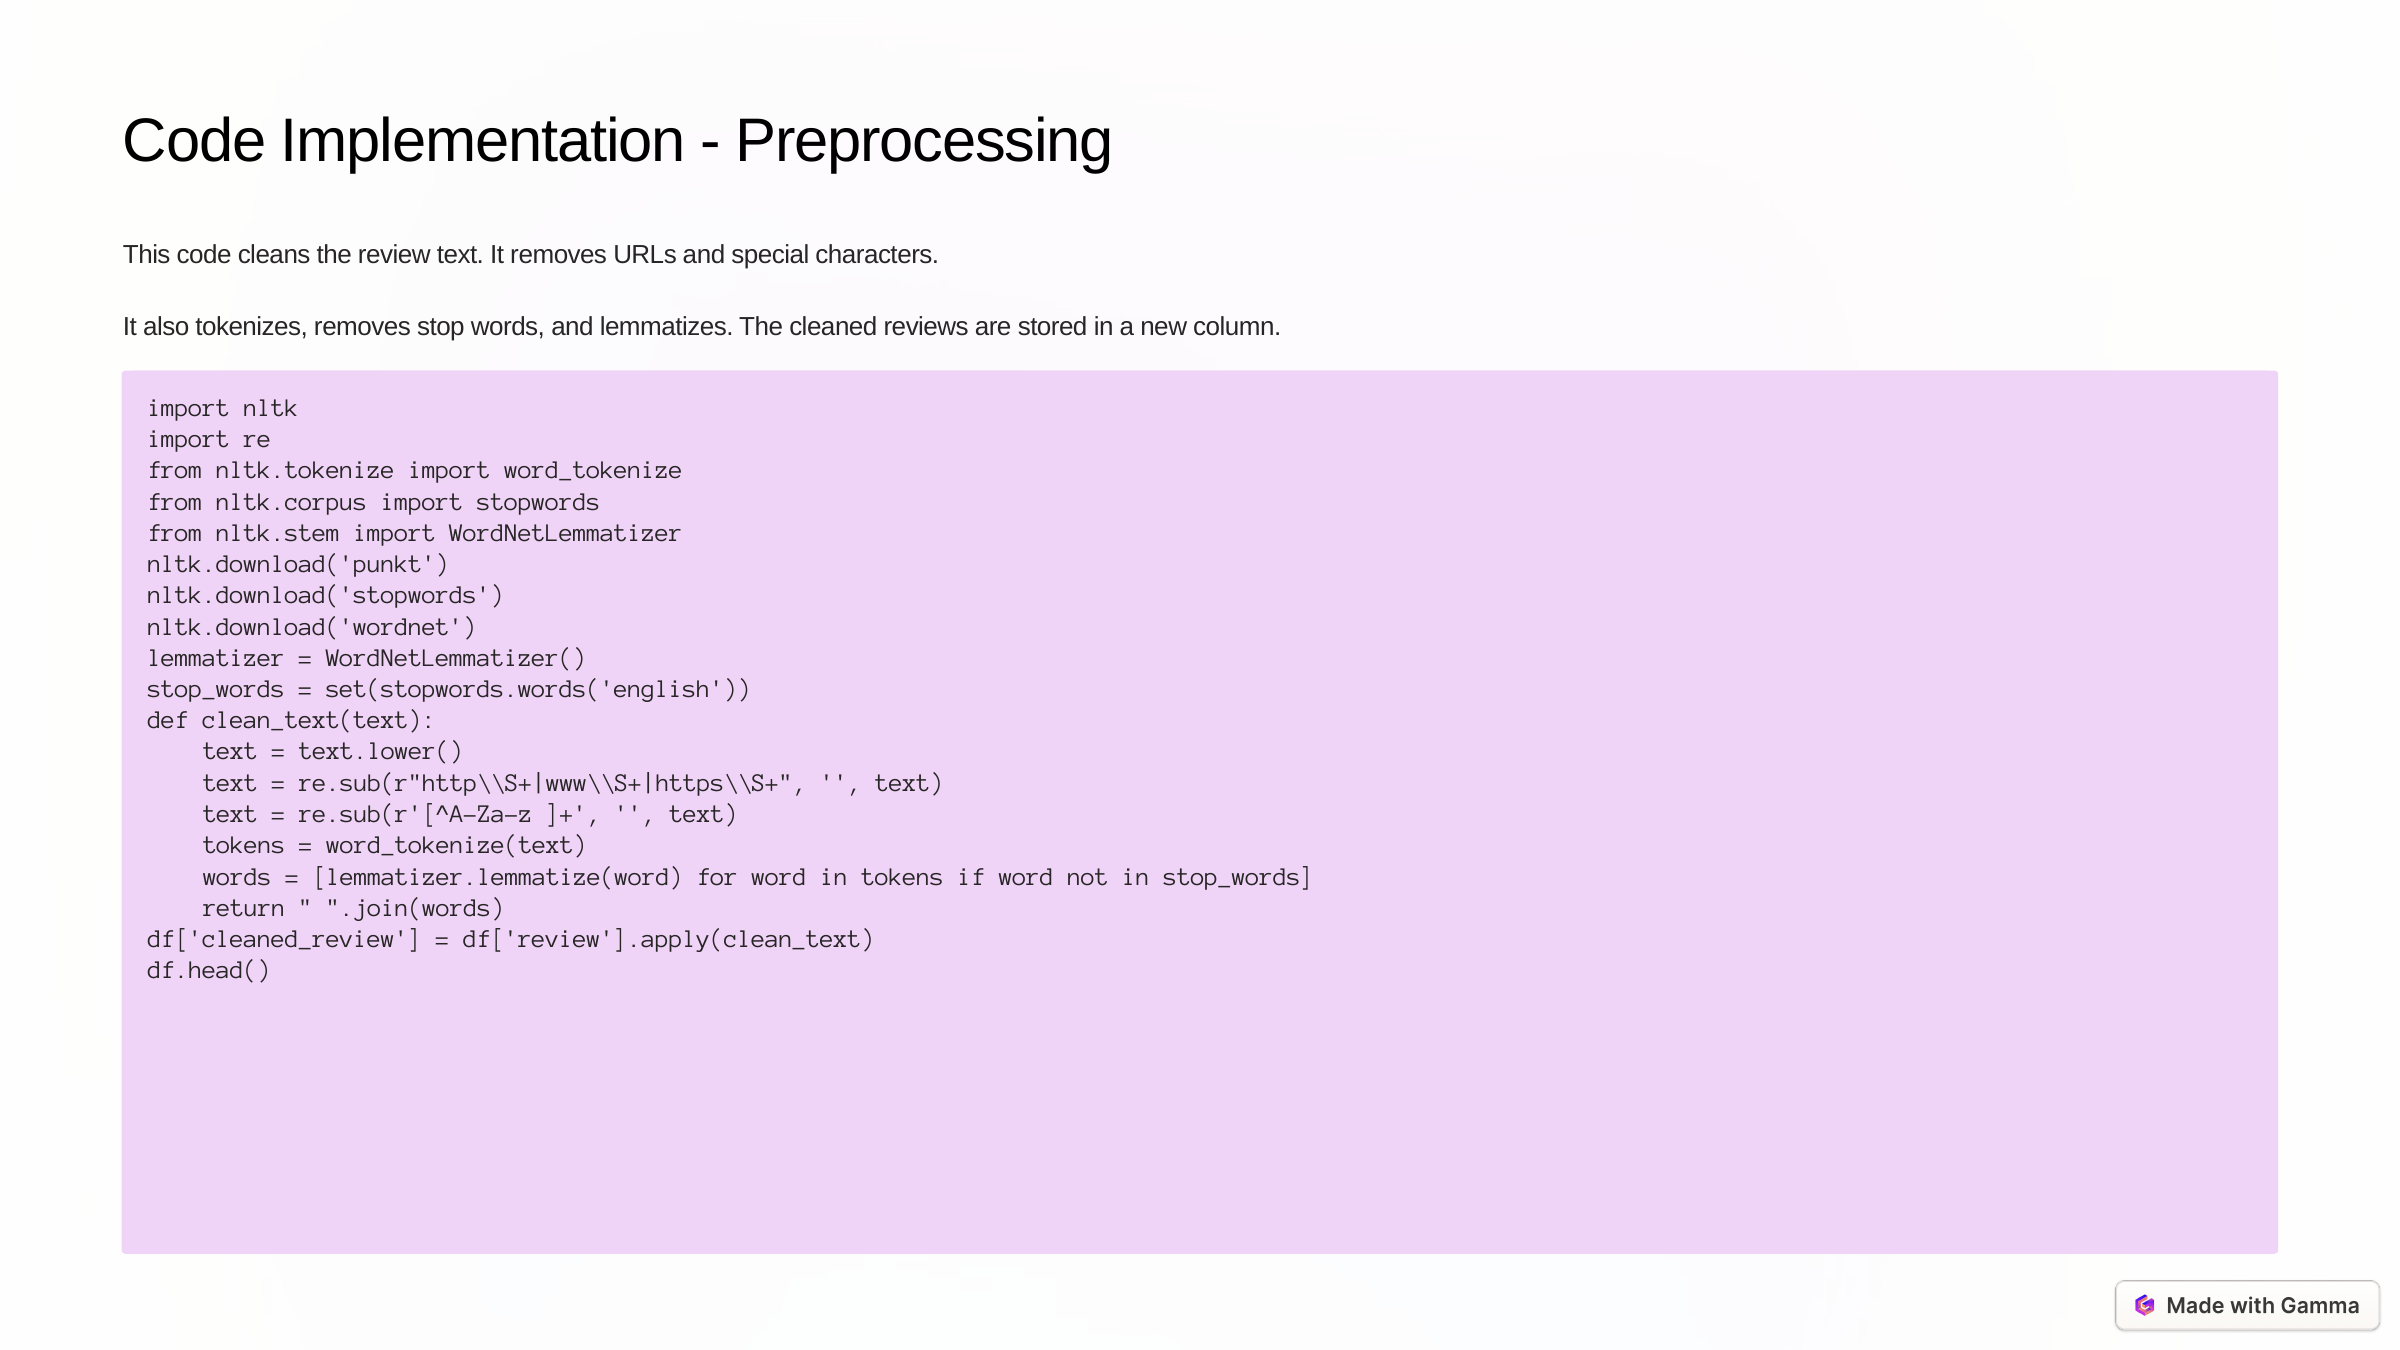

Code Implementation - Preprocessing
This code cleans the review text. It removes URLs and special characters.
It also tokenizes, removes stop words, and lemmatizes. The cleaned reviews are stored in a new column.

import nltk
import re
from nltk.tokenize import word_tokenize
from nltk.corpus import stopwords
from nltk.stem import WordNetLemmatizer
nltk.download('punkt')
nltk.download('stopwords')
nltk.download('wordnet')
lemmatizer = WordNetLemmatizer()
stop_words = set(stopwords.words('english'))
def clean_text(text):
    text = text.lower()
    text = re.sub(r"http\\S+|www\\S+|https\\S+", '', text)
    text = re.sub(r'[^A-Za-z ]+', '', text)
    tokens = word_tokenize(text)
    words = [lemmatizer.lemmatize(word) for word in tokens if word not in stop_words]
    return " ".join(words)
df['cleaned_review'] = df['review'].apply(clean_text)
df.head()